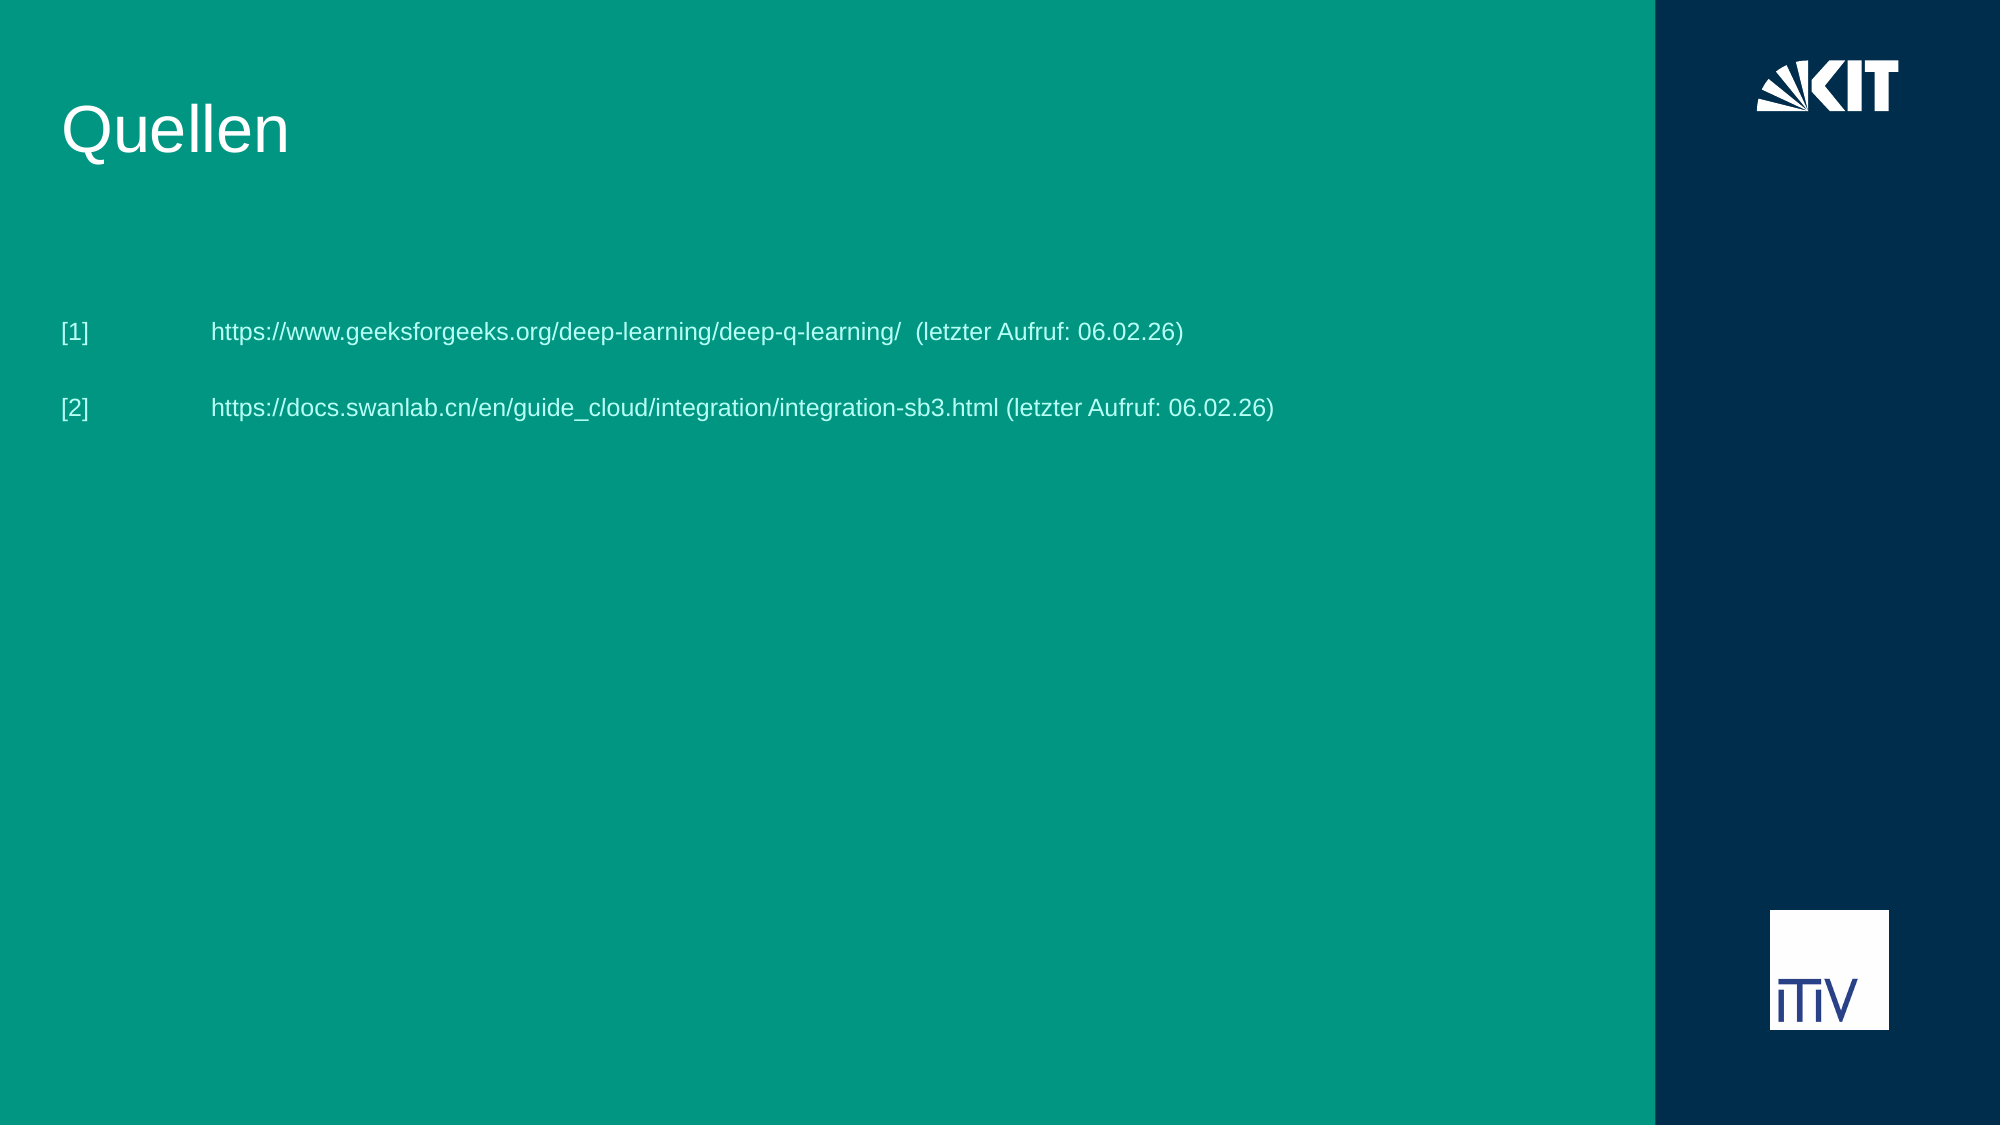

# Quellen
[1]	https://www.geeksforgeeks.org/deep-learning/deep-q-learning/  (letzter Aufruf: 06.02.26)
[2]	https://docs.swanlab.cn/en/guide_cloud/integration/integration-sb3.html (letzter Aufruf: 06.02.26)
11/02/26
Name - Title of Presentation
30